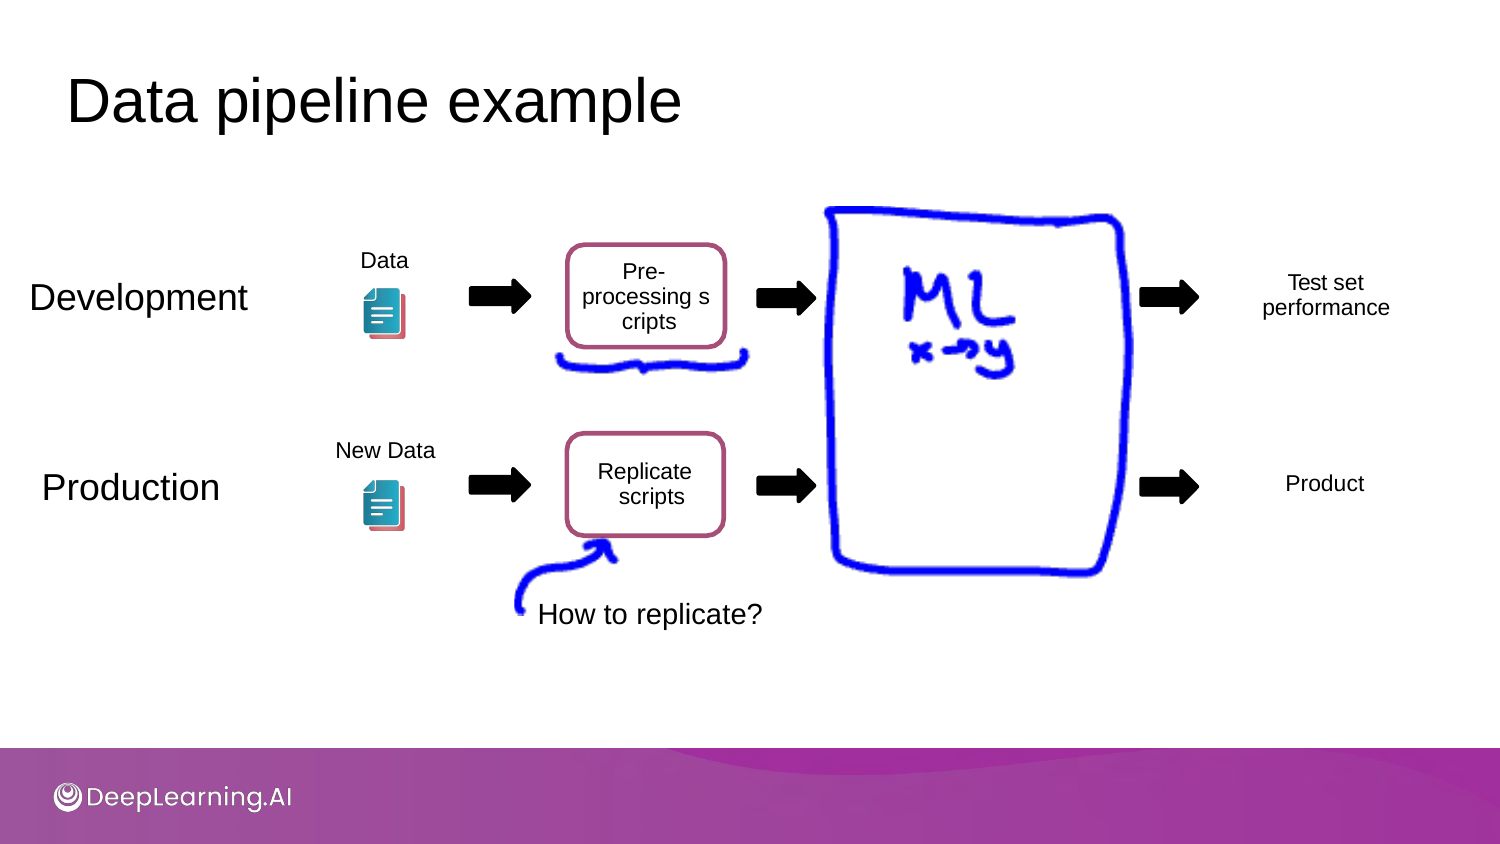

# Data pipeline example

Data

Pre-  processing s  cripts
Test set  performance
Development

New Data
Replicate  scripts
Production
Product

How to replicate?